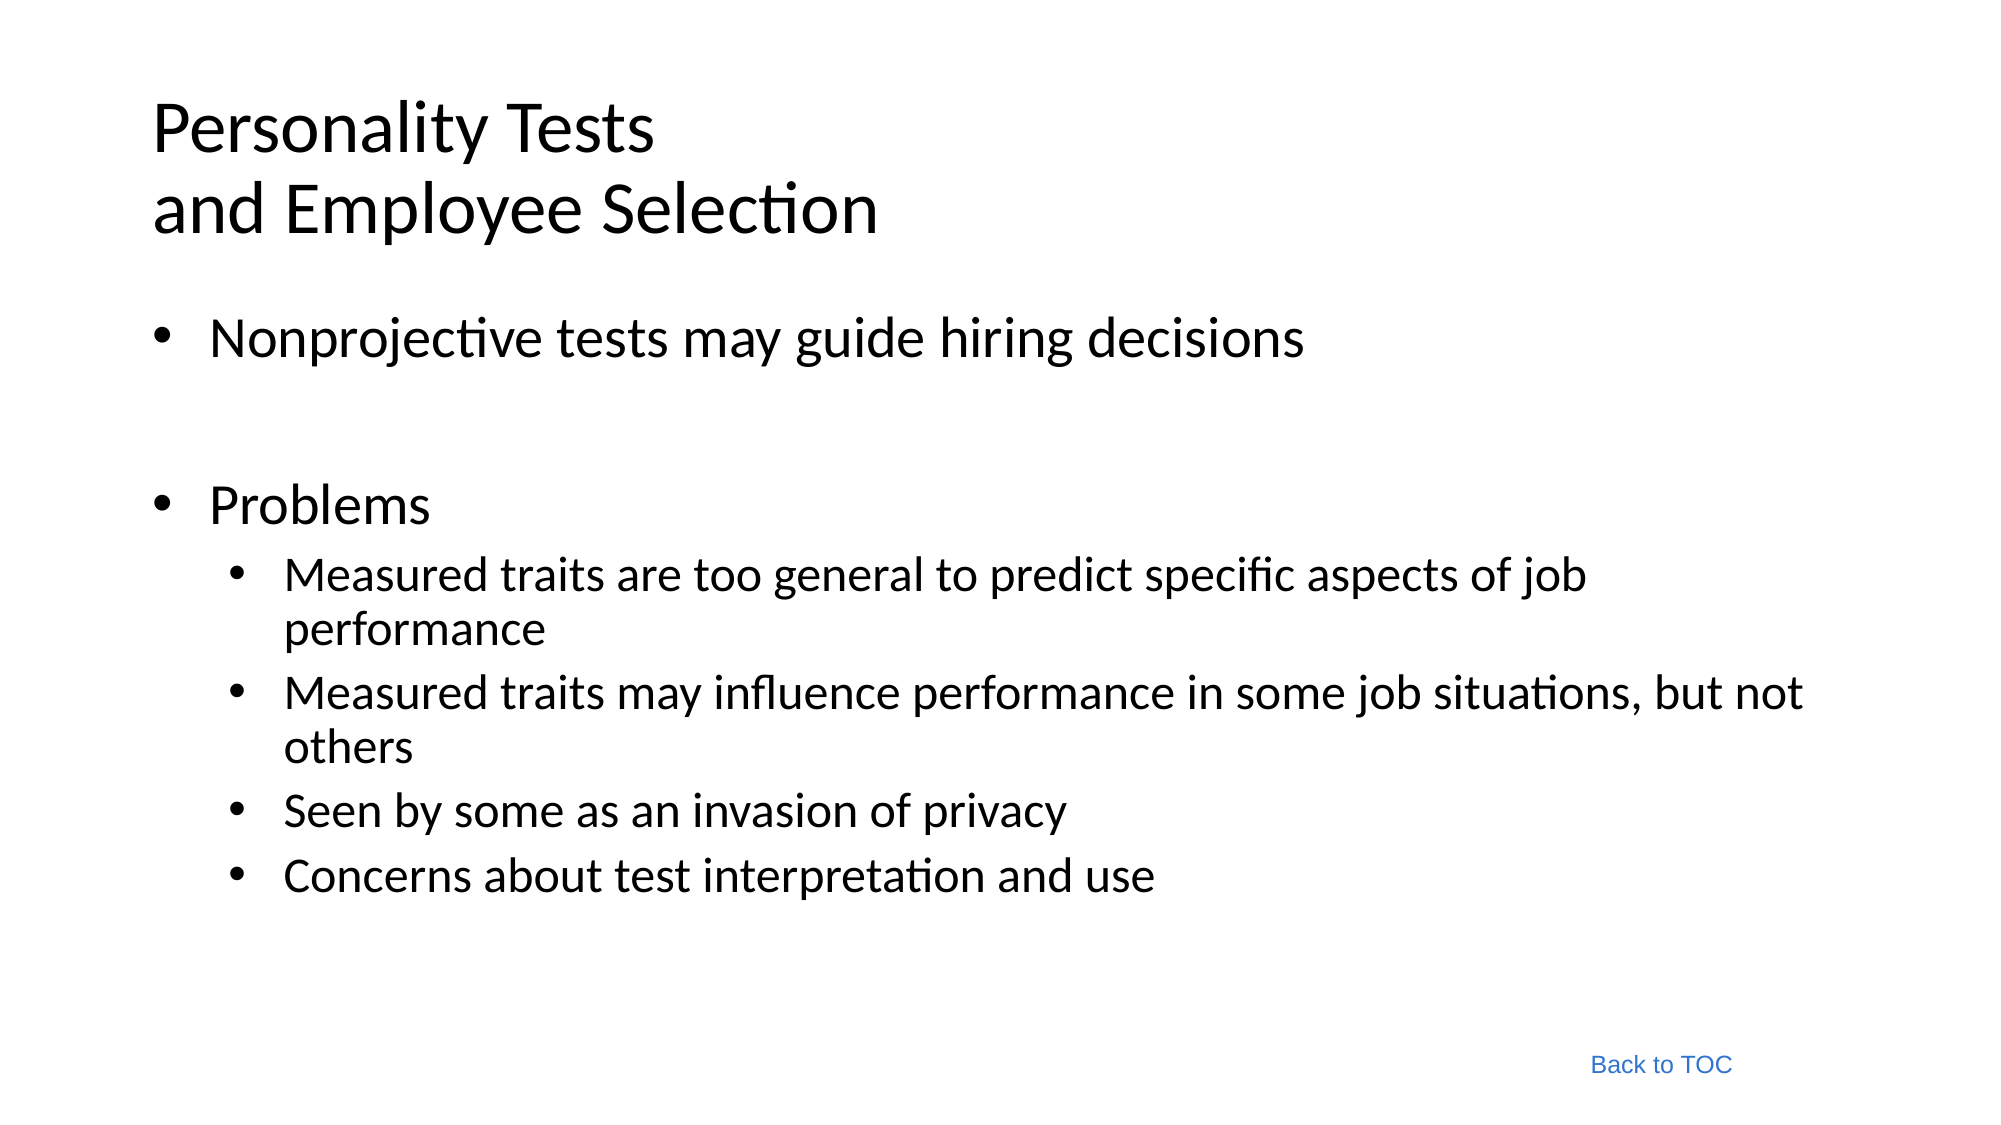

# Personality Tests and Employee Selection
Nonprojective tests may guide hiring decisions

Problems
Measured traits are too general to predict specific aspects of job performance
Measured traits may influence performance in some job situations, but not others
Seen by some as an invasion of privacy
Concerns about test interpretation and use
Back to TOC